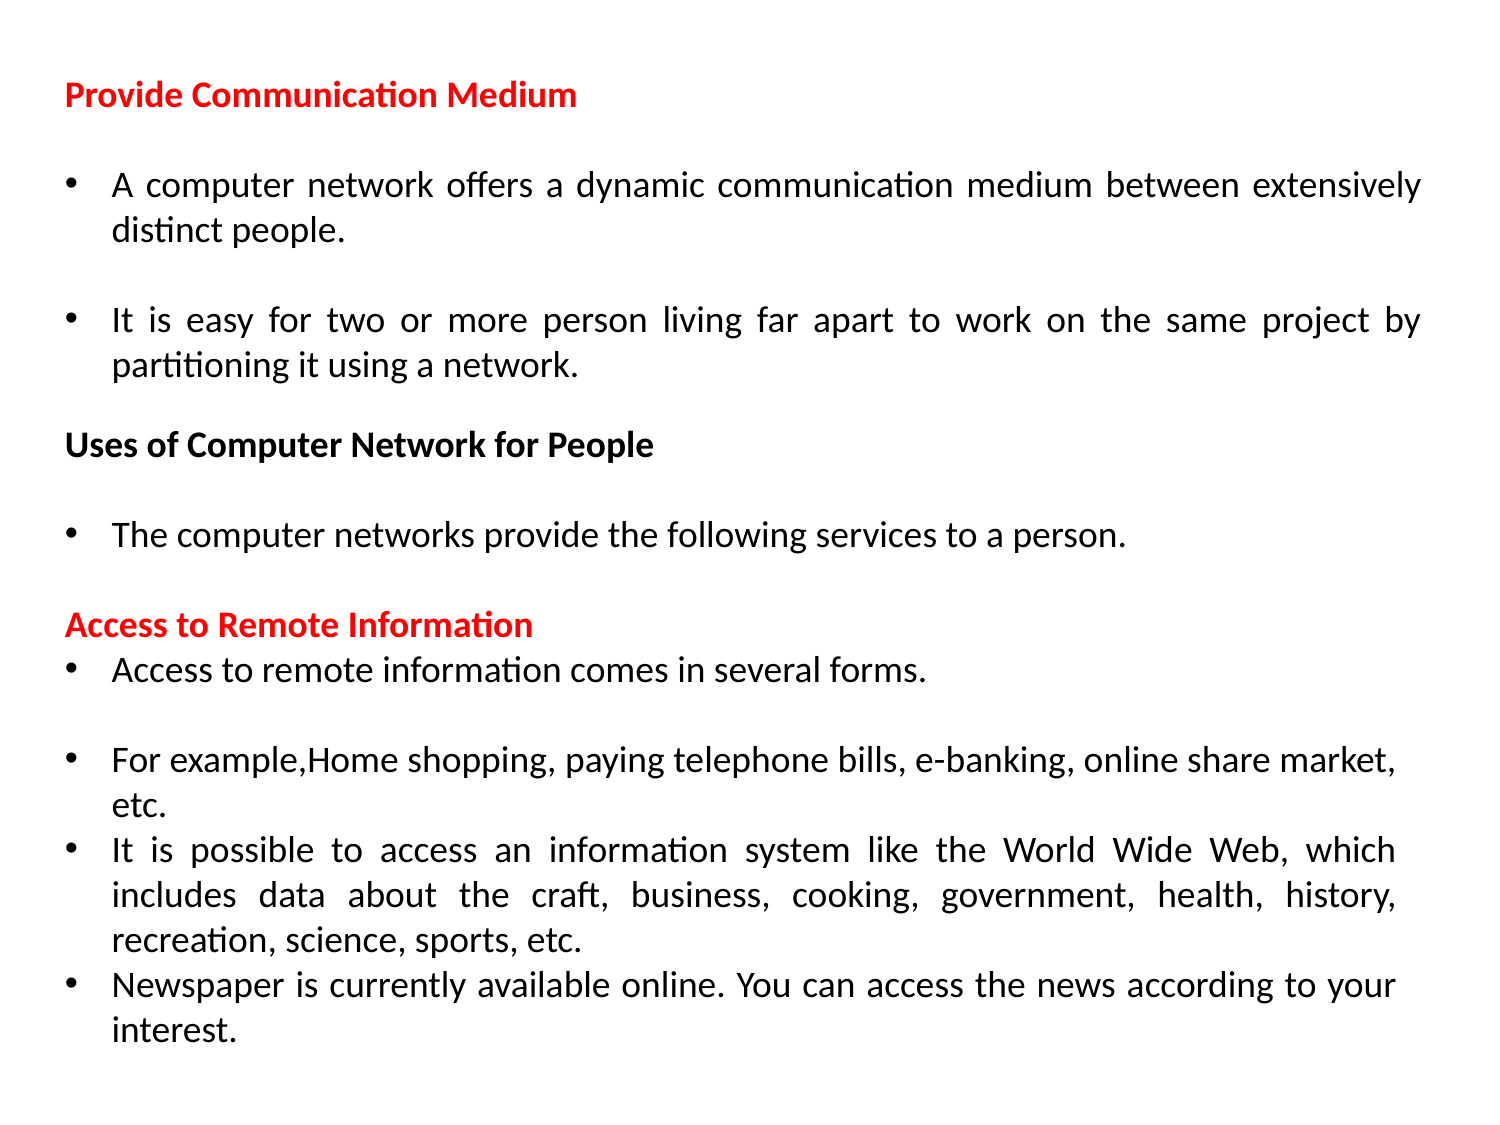

Provide Communication Medium

A computer network offers a dynamic communication medium between extensively distinct people.

It is easy for two or more person living far apart to work on the same project by partitioning it using a network.
Uses of Computer Network for People

The computer networks provide the following services to a person.

Access to Remote Information
Access to remote information comes in several forms.

For example,Home shopping, paying telephone bills, e-banking, online share market, etc.
It is possible to access an information system like the World Wide Web, which includes data about the craft, business, cooking, government, health, history, recreation, science, sports, etc.
Newspaper is currently available online. You can access the news according to your interest.